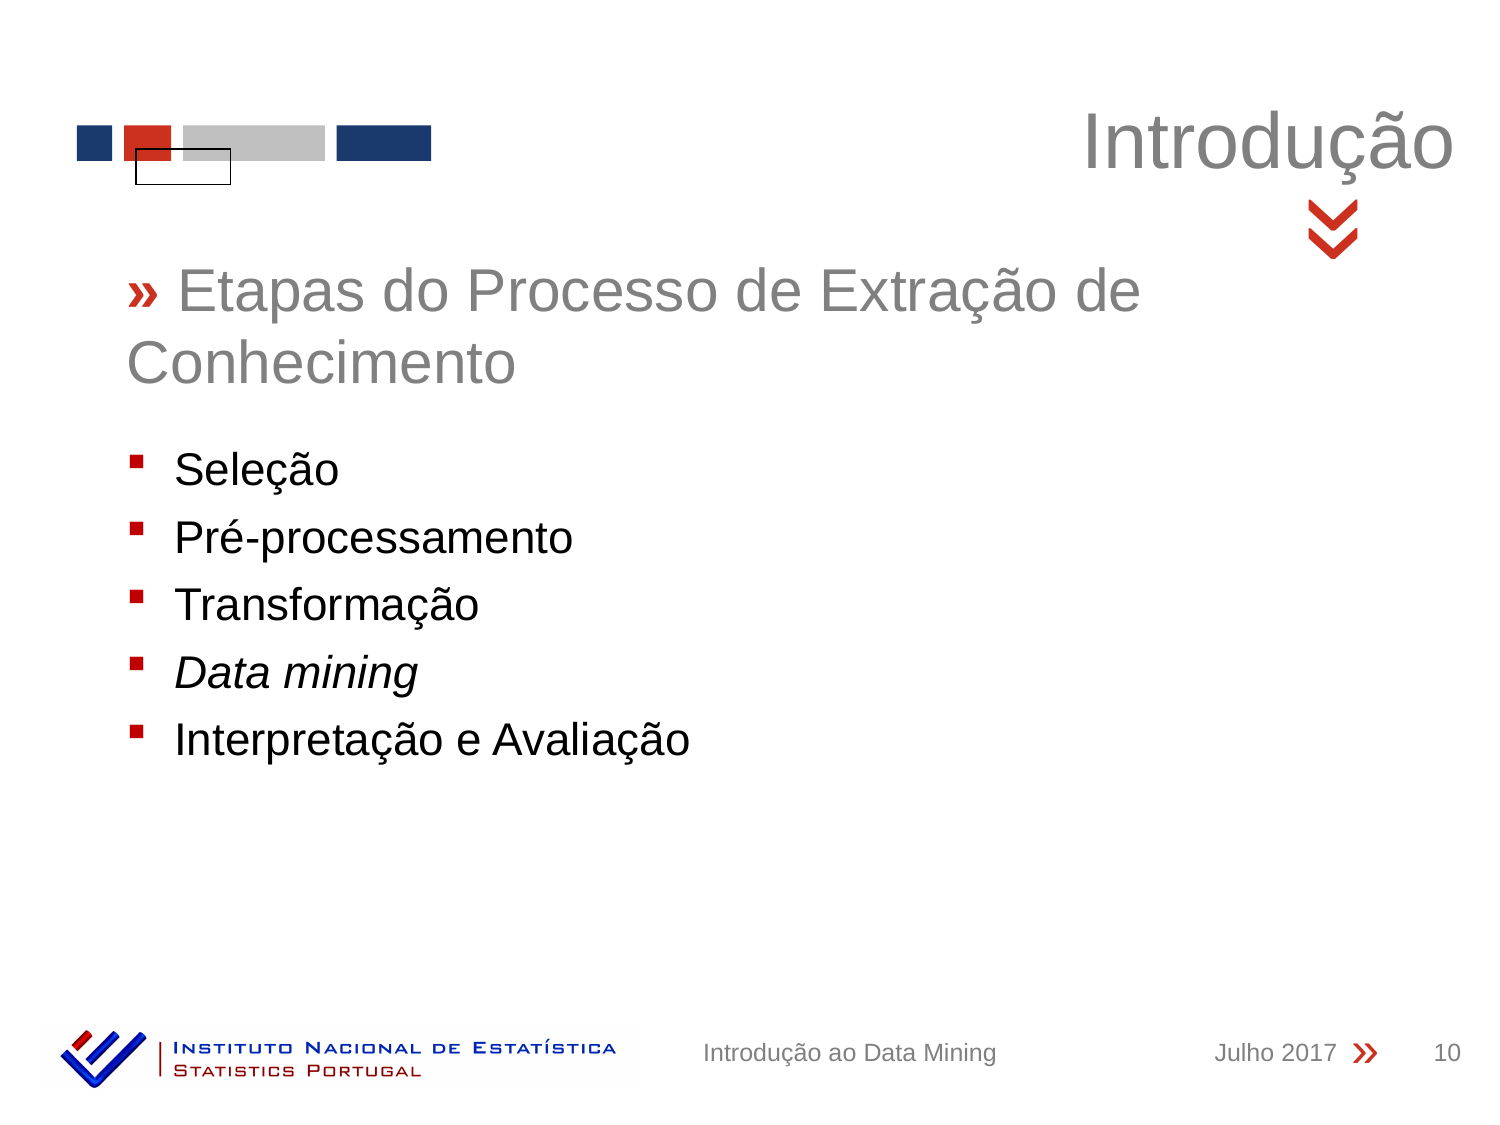

Introdução
«
» Etapas do Processo de Extração de Conhecimento
 Seleção
 Pré-processamento
 Transformação
 Data mining
 Interpretação e Avaliação
Introdução ao Data Mining
Julho 2017
10
«